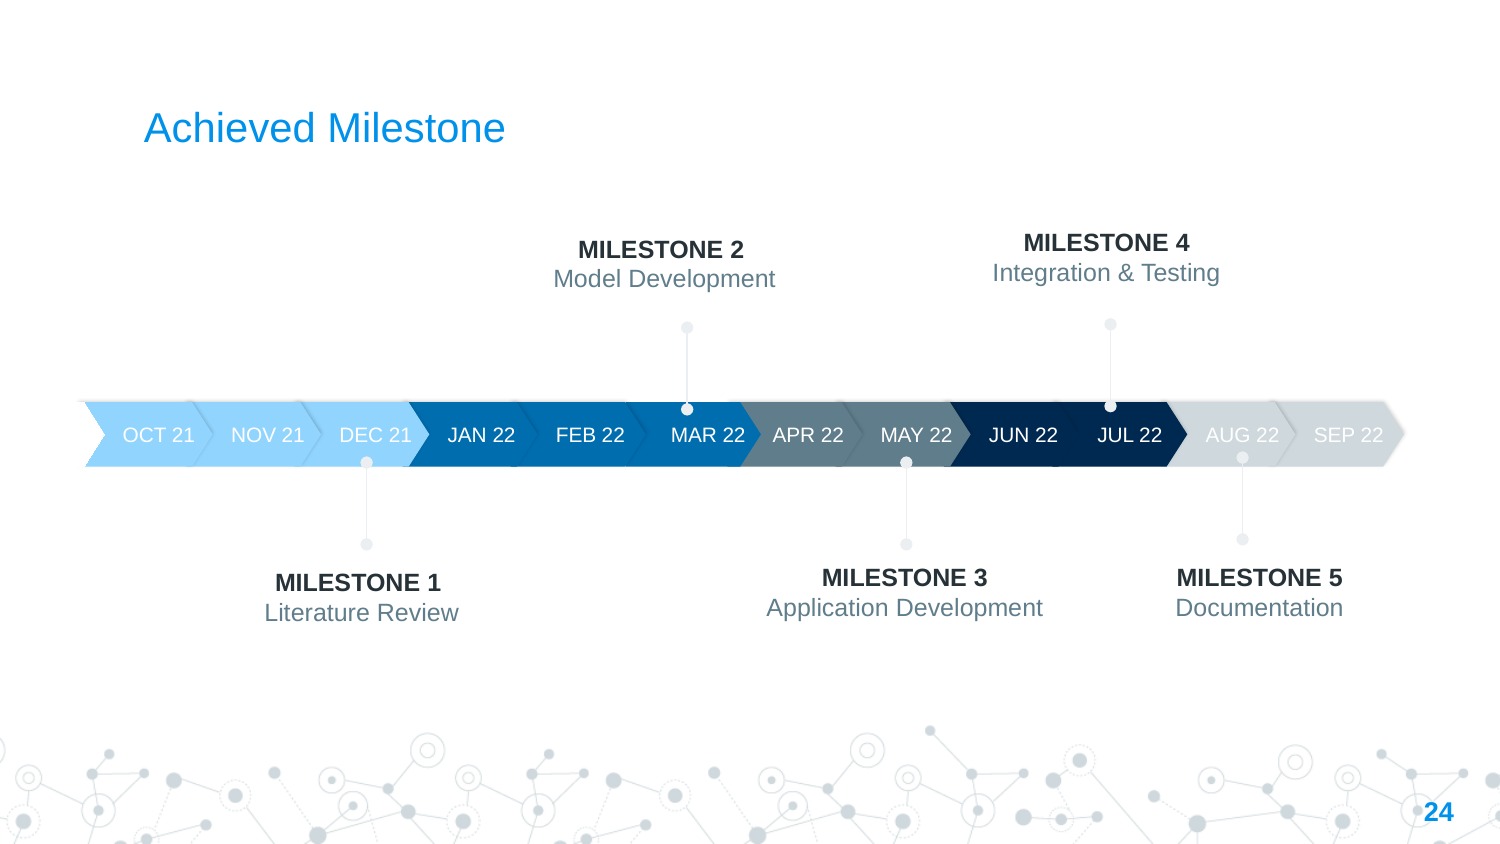

# Achieved Milestone
MILESTONE 4
Integration & Testing
MILESTONE 2
Model Development

OCT 21
NOV 21
DEC 21
JAN 22
FEB 22
MAR 22
APR 22
MAY 22
JUN 22
JUL 22
AUG 22
SEP 22
MILESTONE 3
Application Development

MILESTONE 5
Documentation

MILESTONE 1
Literature Review
24